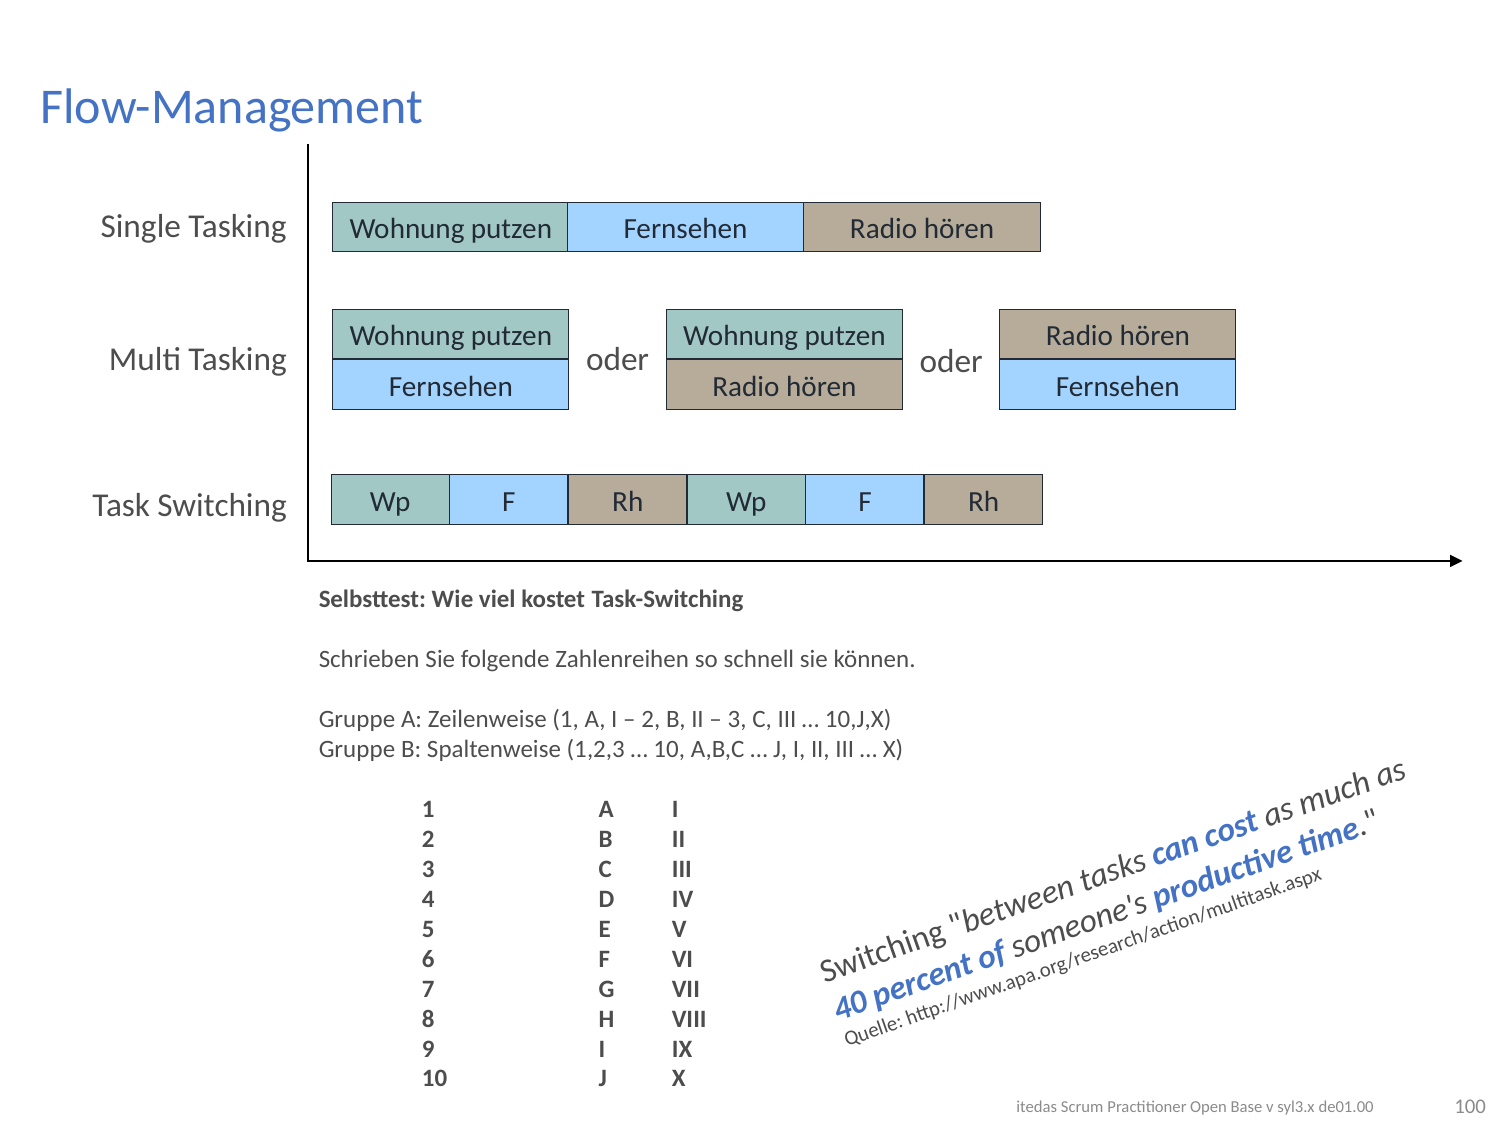

# Flow-Management
Single Tasking
Wohnung putzen
Fernsehen
Radio hören
Wohnung putzen
Wohnung putzen
Radio hören
Multi Tasking
oder
oder
Fernsehen
Radio hören
Fernsehen
Wp
F
Rh
Wp
F
Rh
Task Switching
Selbsttest: Wie viel kostet Task-Switching

Schrieben Sie folgende Zahlenreihen so schnell sie können.

Gruppe A: Zeilenweise (1, A, I – 2, B, II – 3, C, III … 10,J,X)
Gruppe B: Spaltenweise (1,2,3 … 10, A,B,C … J, I, II, III … X)

1	A	I
2	B	II
3	C	III
4	D	IV
5	E	V
6	F	VI
7	G	VII
8	H	VIII
9	I	IX
10	J	X
Switching "between tasks can cost as much as 40 percent of someone's productive time."
Quelle: http://www.apa.org/research/action/multitask.aspx
100

itedas Scrum Practitioner Open Base v syl3.x de01.00